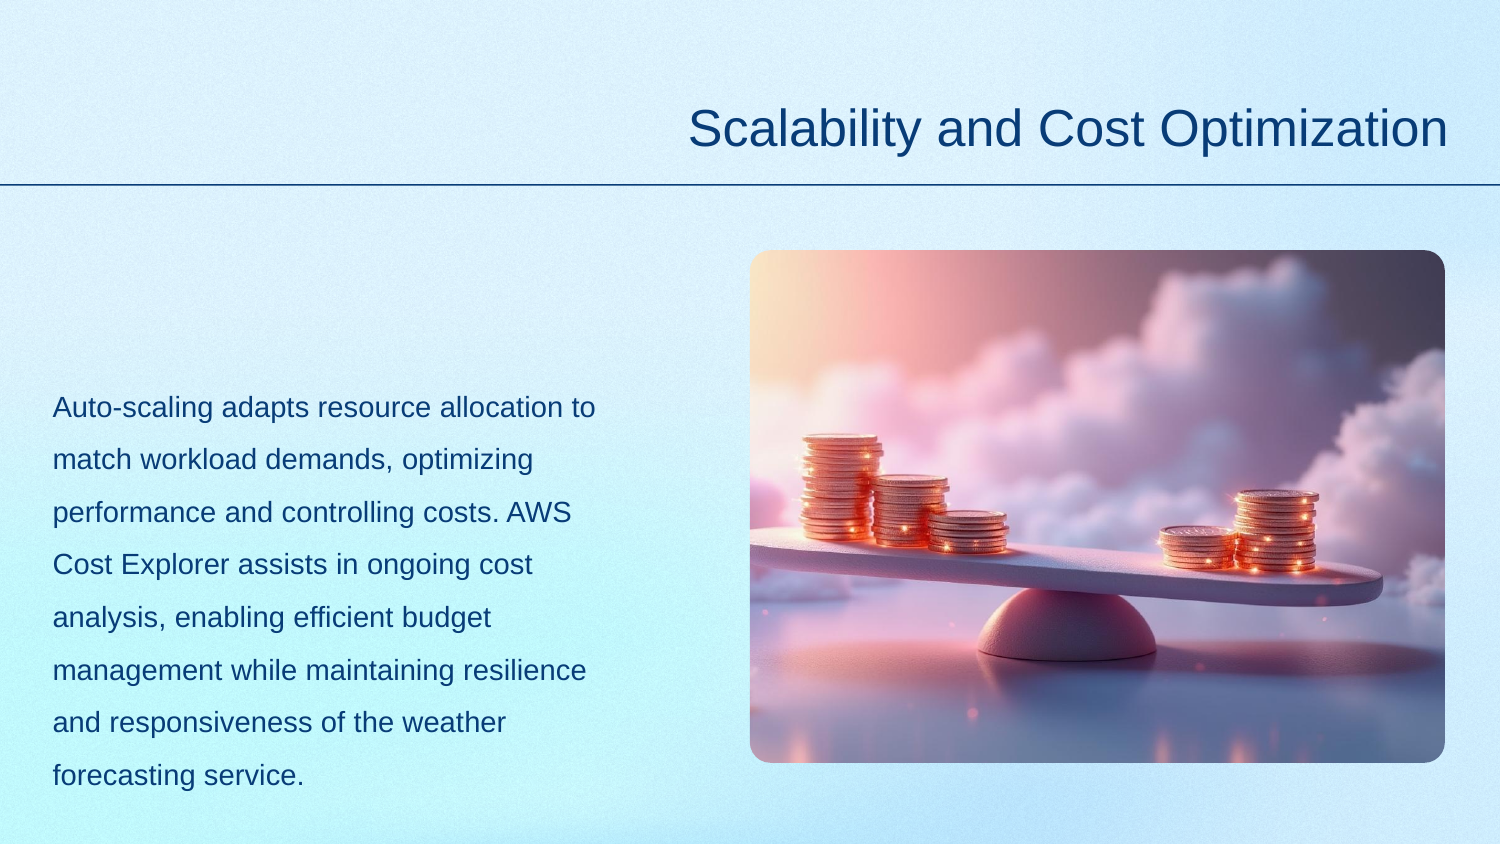

# Scalability and Cost Optimization
Auto-scaling adapts resource allocation to match workload demands, optimizing performance and controlling costs. AWS Cost Explorer assists in ongoing cost analysis, enabling efficient budget management while maintaining resilience and responsiveness of the weather forecasting service.